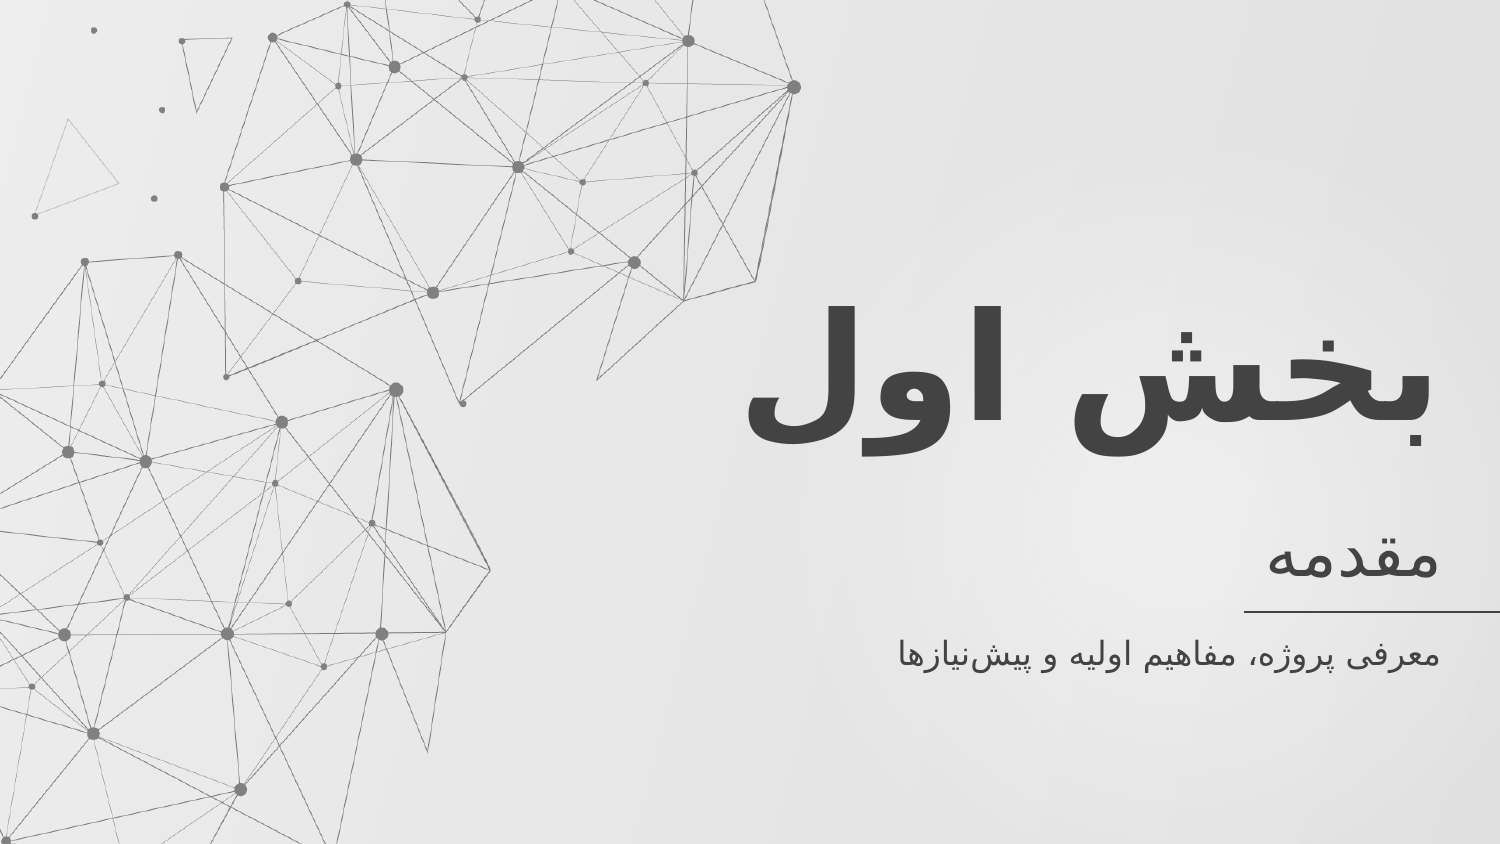

بخش اول
# مقدمه
معرفی پروژه، مفاهیم اولیه و پیش‌نیازها